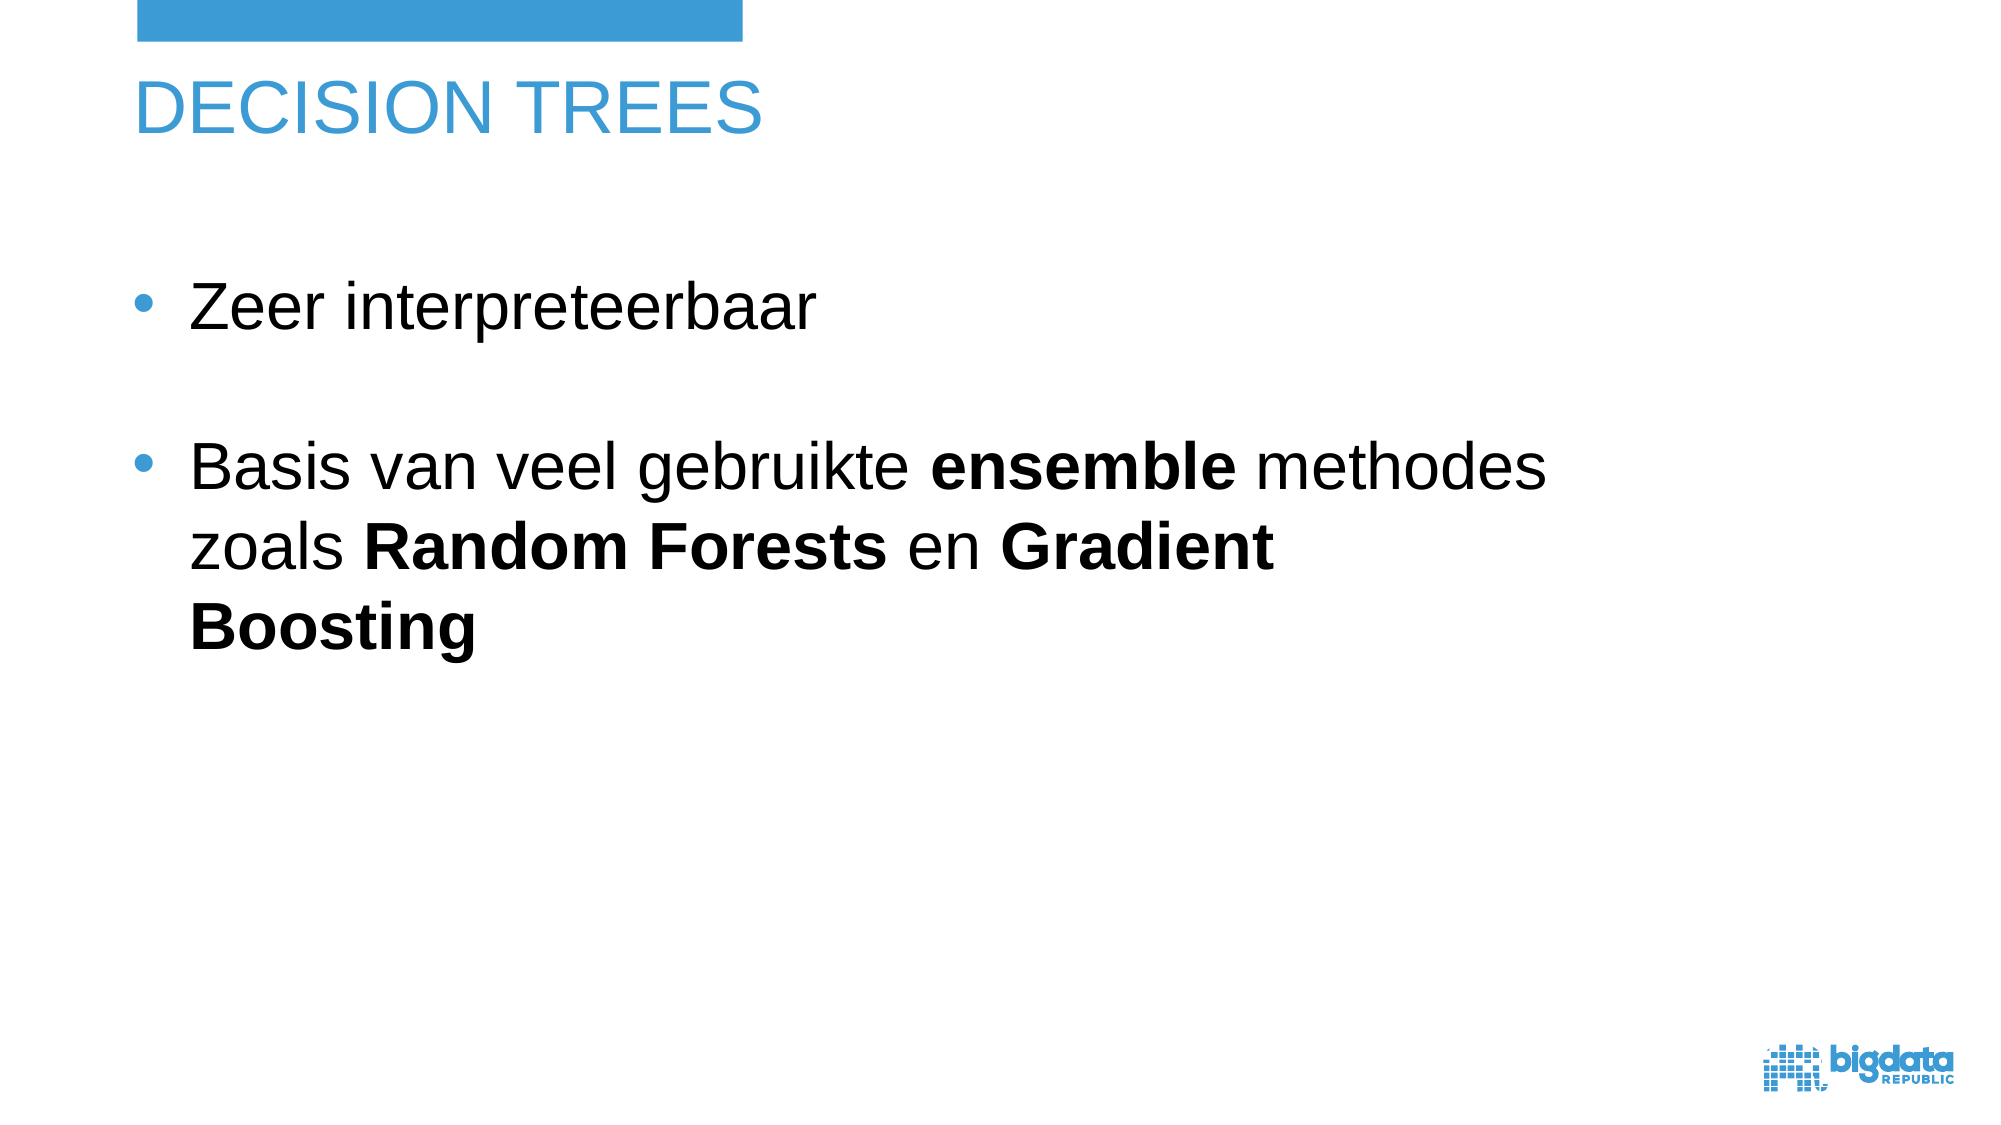

# Decision trees
Zeer interpreteerbaar

Basis van veel gebruikte ensemble methodes zoals Random Forests en Gradient Boosting